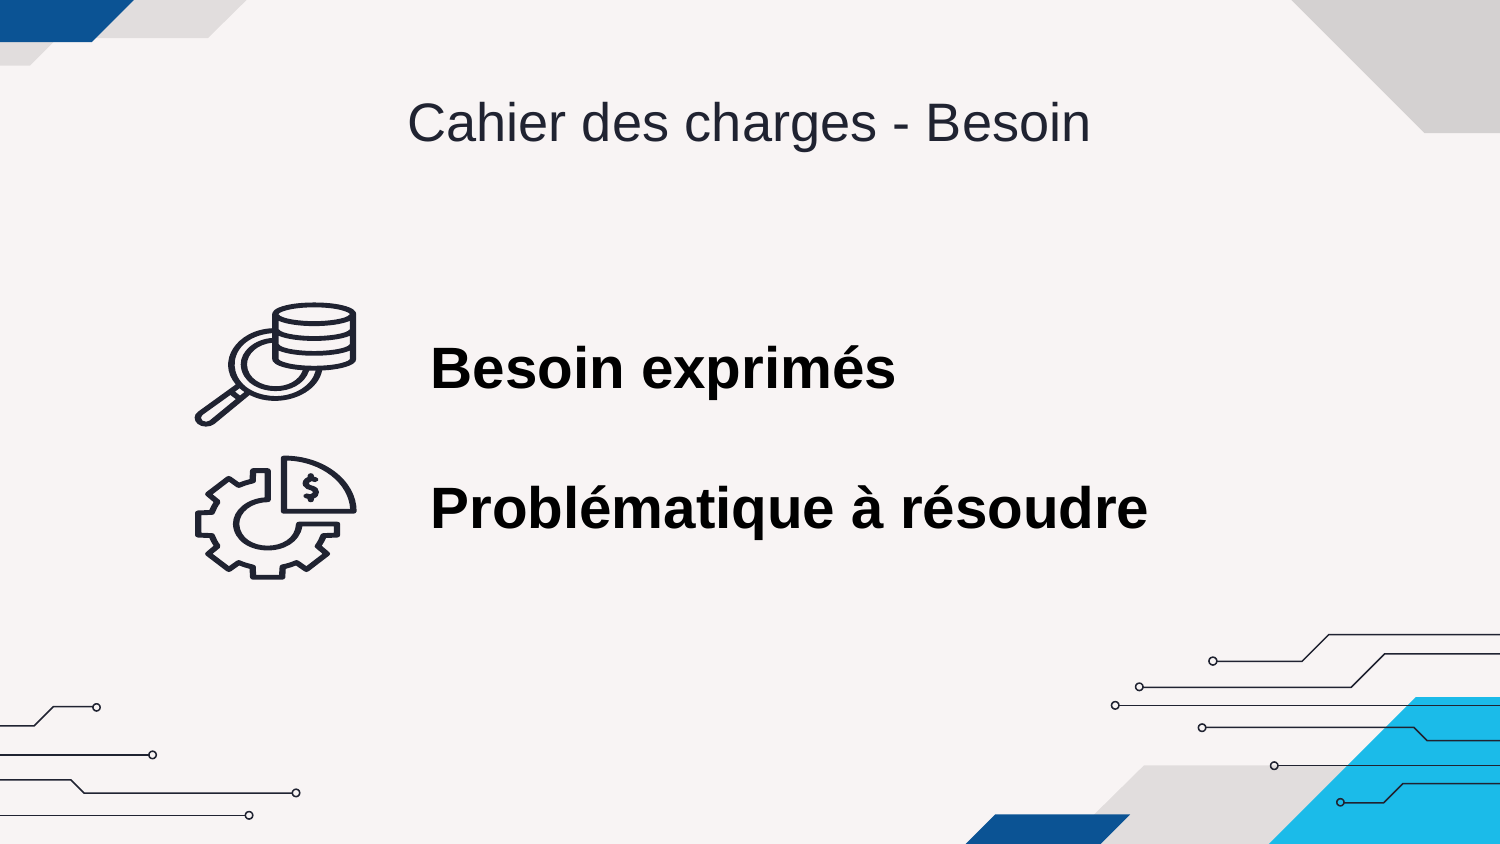

# Cahier des charges - Besoin

Besoin exprimés

Problématique à résoudre